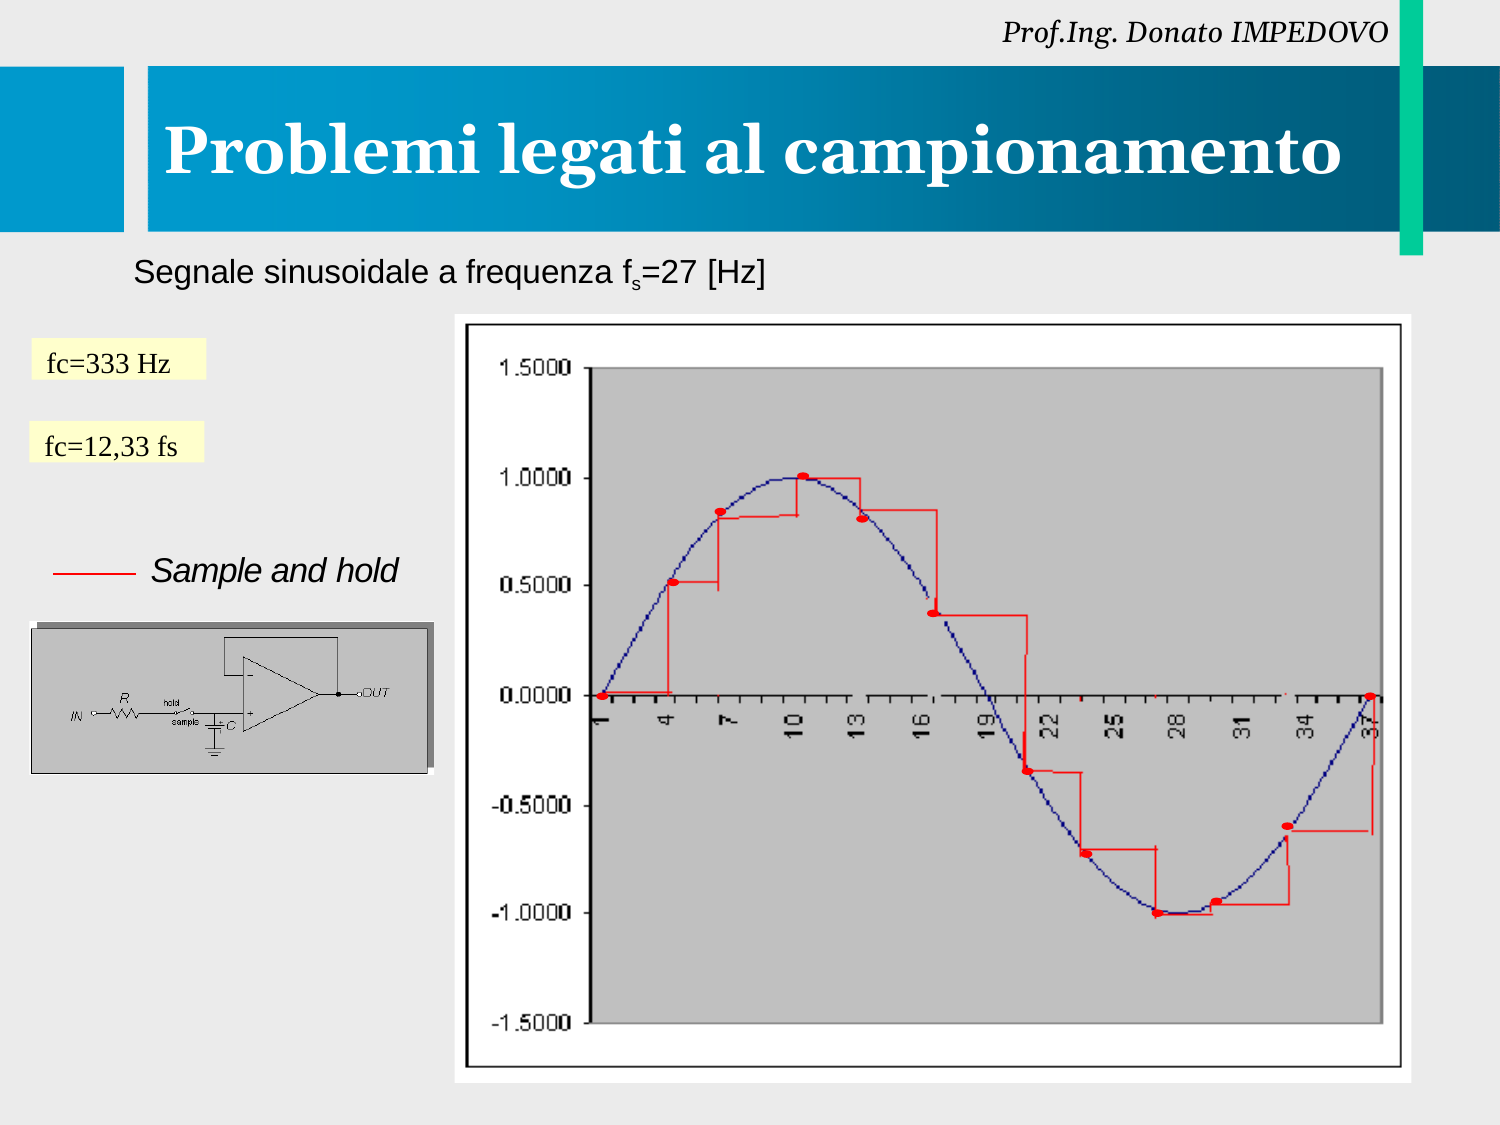

Prof.Ing. Donato IMPEDOVO
# Problemi legati al campionamento

Segnale sinusoidale a frequenza fs=27 [Hz]

fc=333 Hz

fc=10,5 fs
fc=12,33 fs

Sample and hold